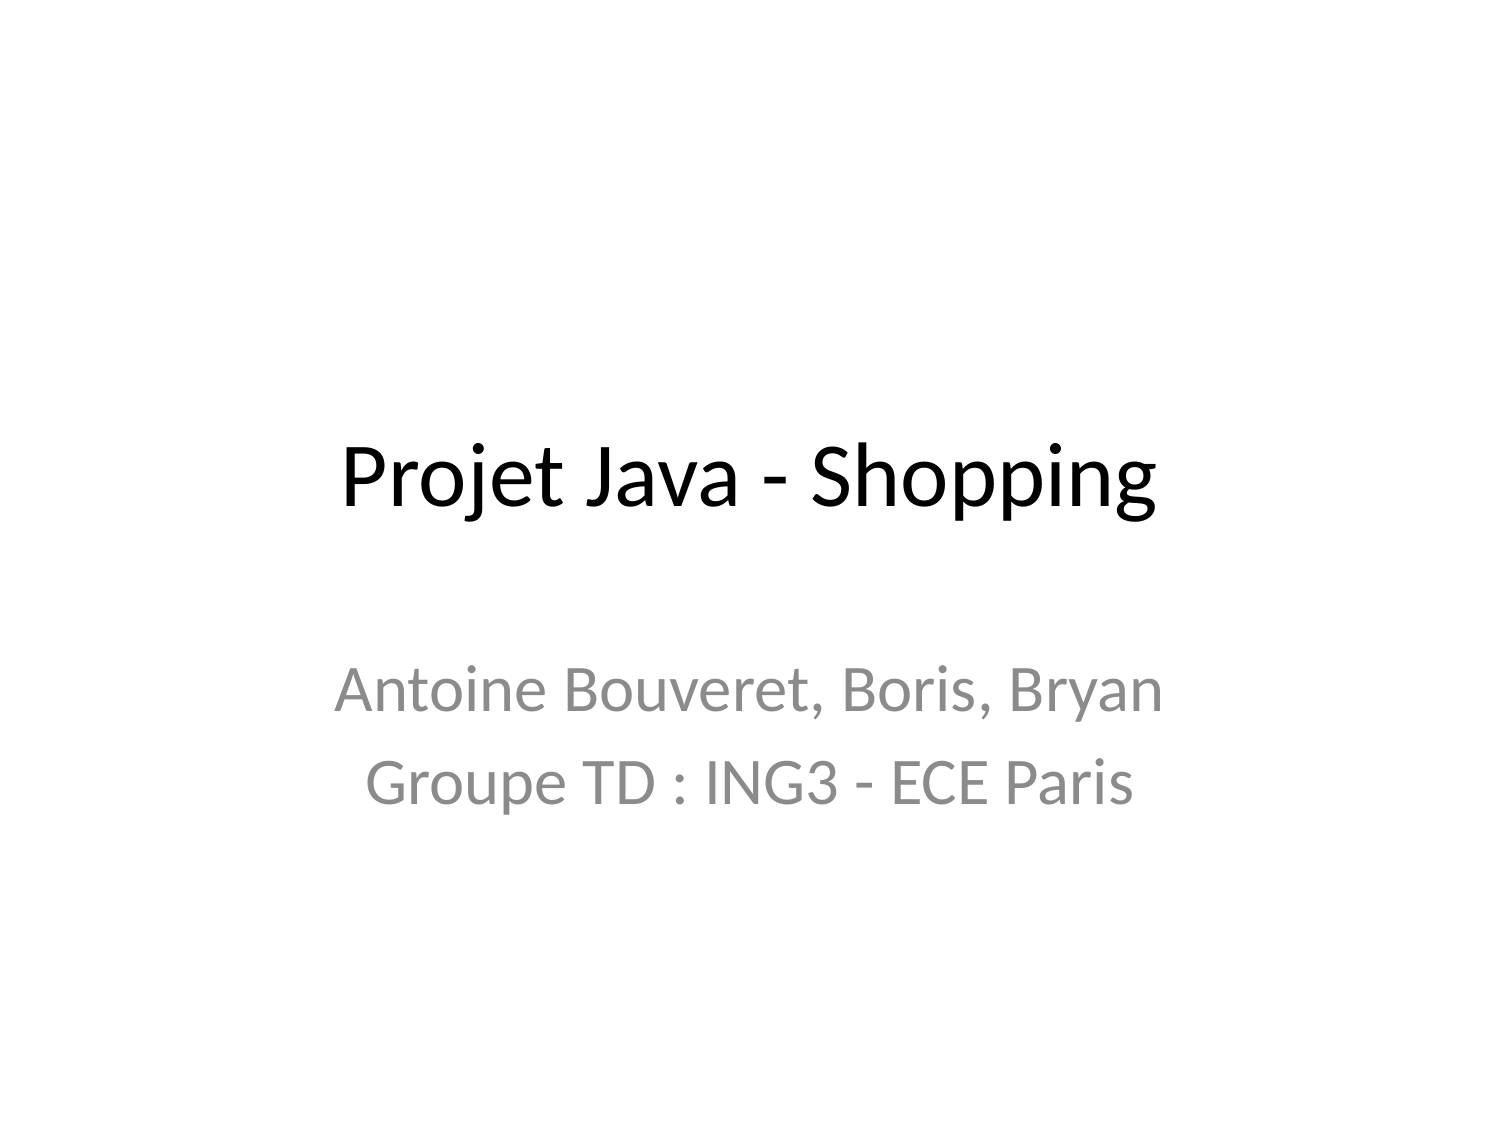

# Projet Java - Shopping
Antoine Bouveret, Boris, Bryan
Groupe TD : ING3 - ECE Paris